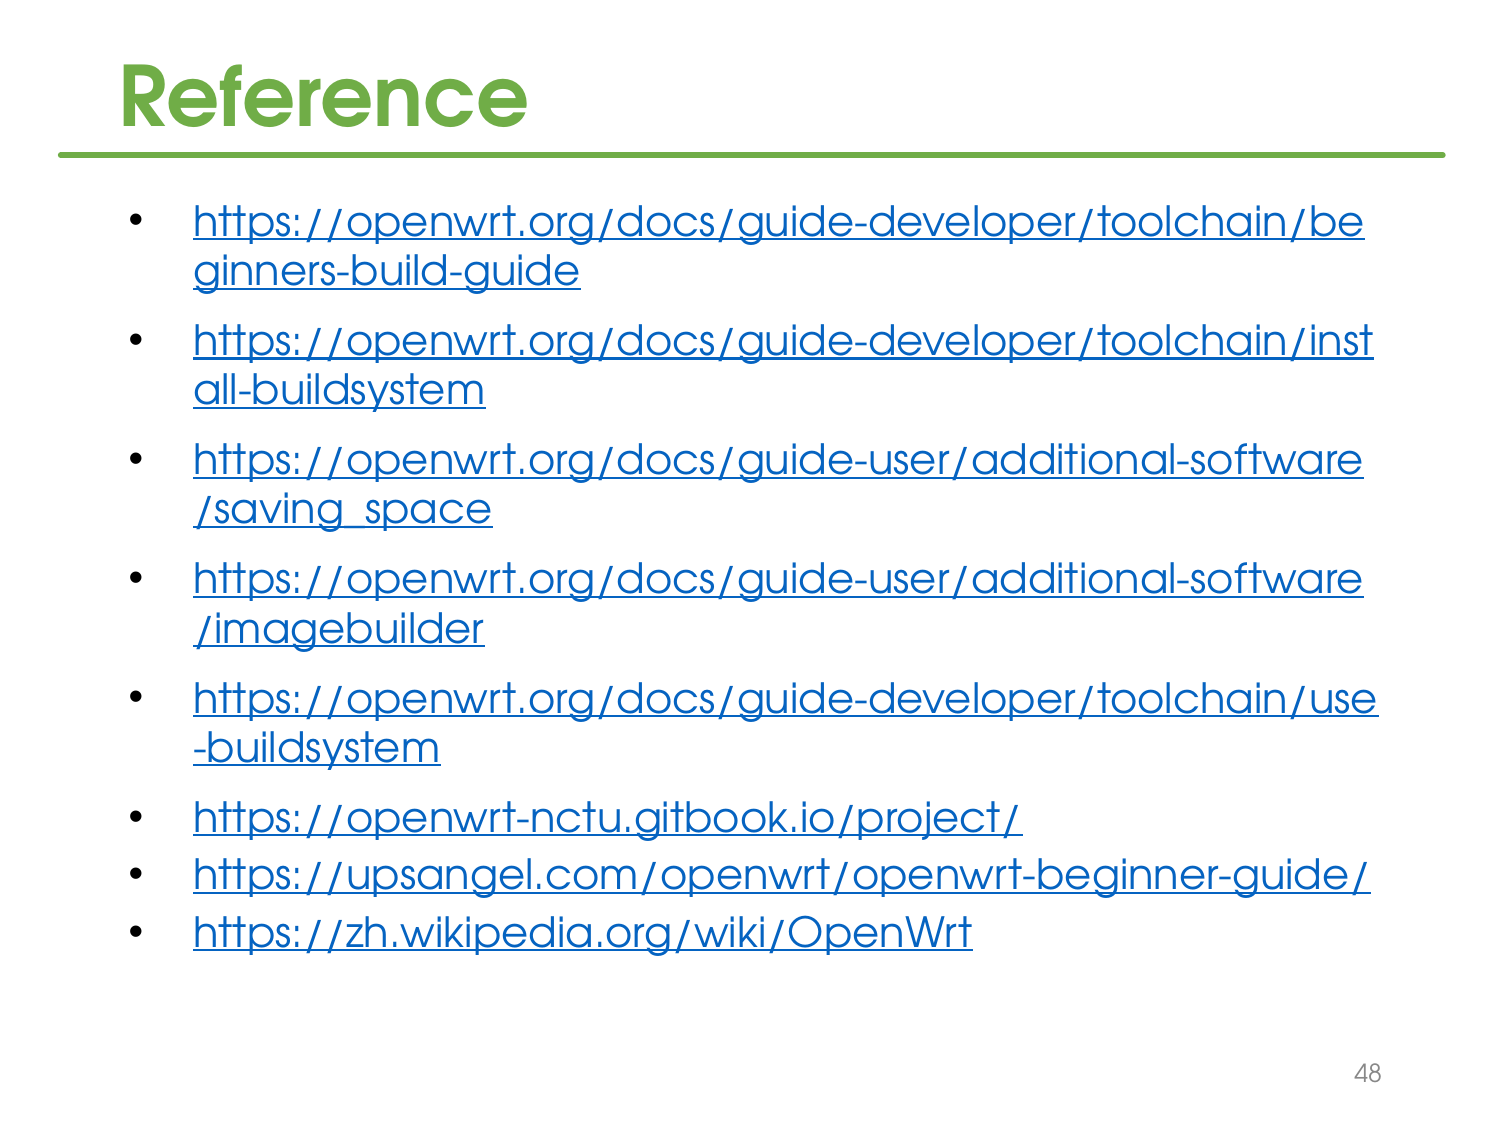

# Reference
https://openwrt.org/docs/guide-developer/toolchain/beginners-build-guide
https://openwrt.org/docs/guide-developer/toolchain/install-buildsystem
https://openwrt.org/docs/guide-user/additional-software/saving_space
https://openwrt.org/docs/guide-user/additional-software/imagebuilder
https://openwrt.org/docs/guide-developer/toolchain/use-buildsystem
https://openwrt-nctu.gitbook.io/project/
https://upsangel.com/openwrt/openwrt-beginner-guide/
https://zh.wikipedia.org/wiki/OpenWrt
48